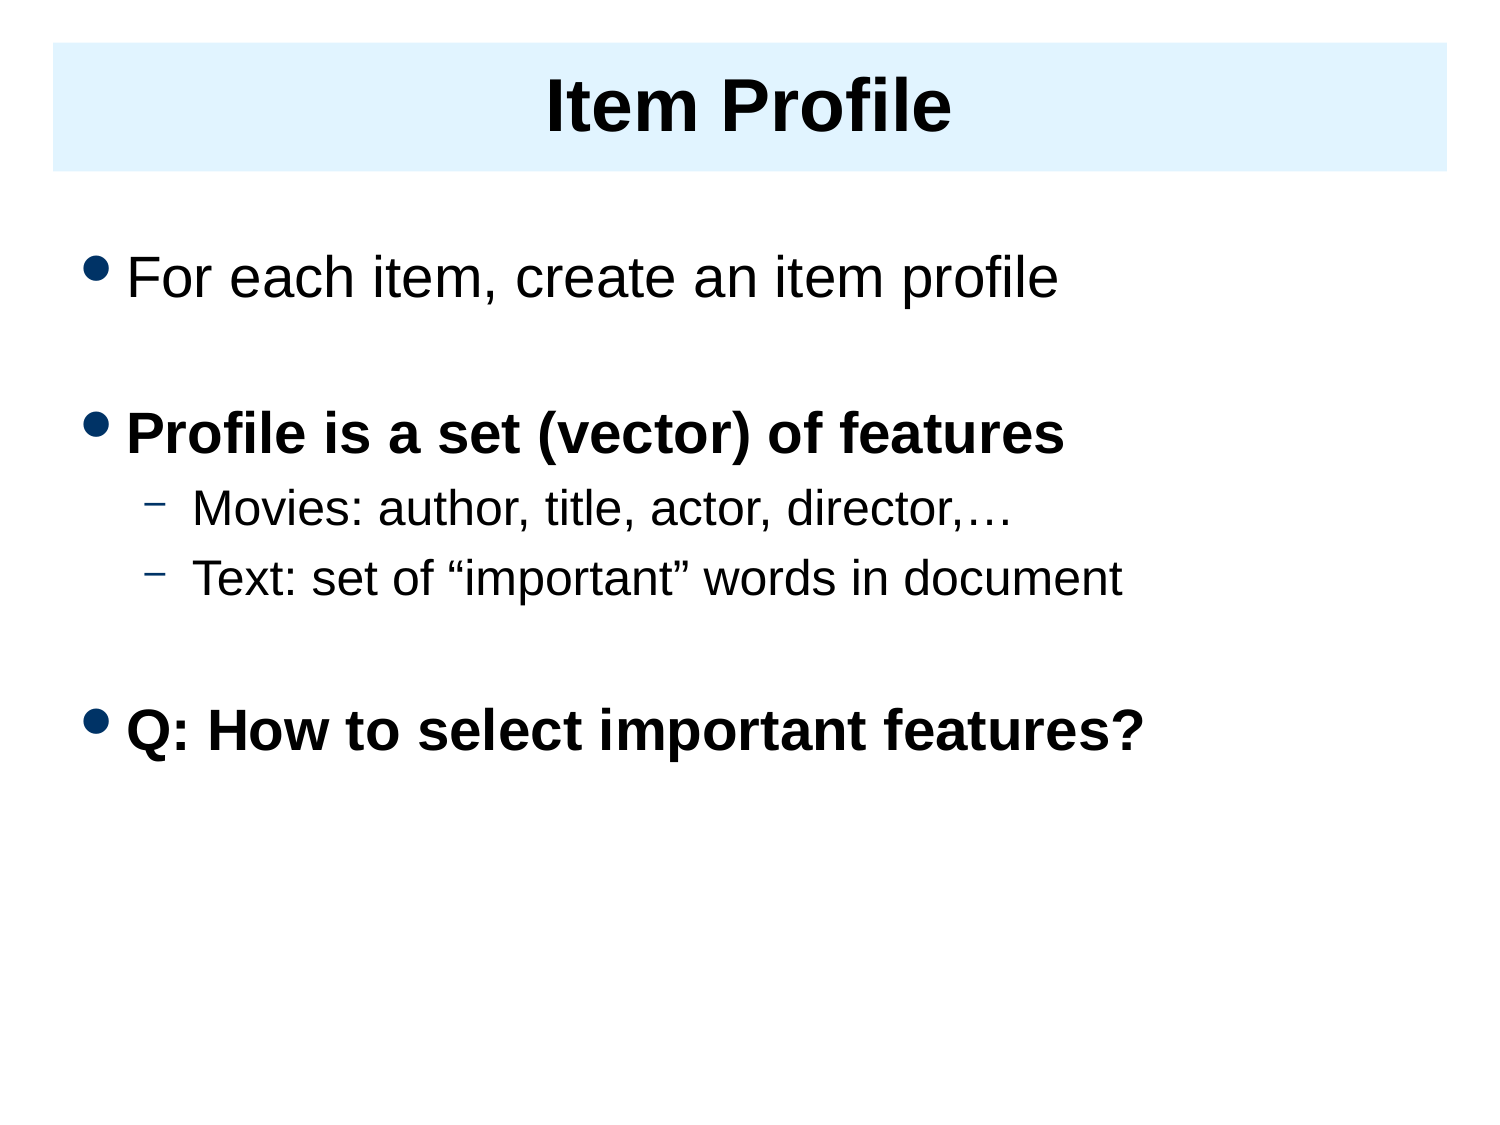

# Item Profile
For each item, create an item profile

Profile is a set (vector) of features
Movies: author, title, actor, director,…
Text: set of “important” words in document

Q: How to select important features?